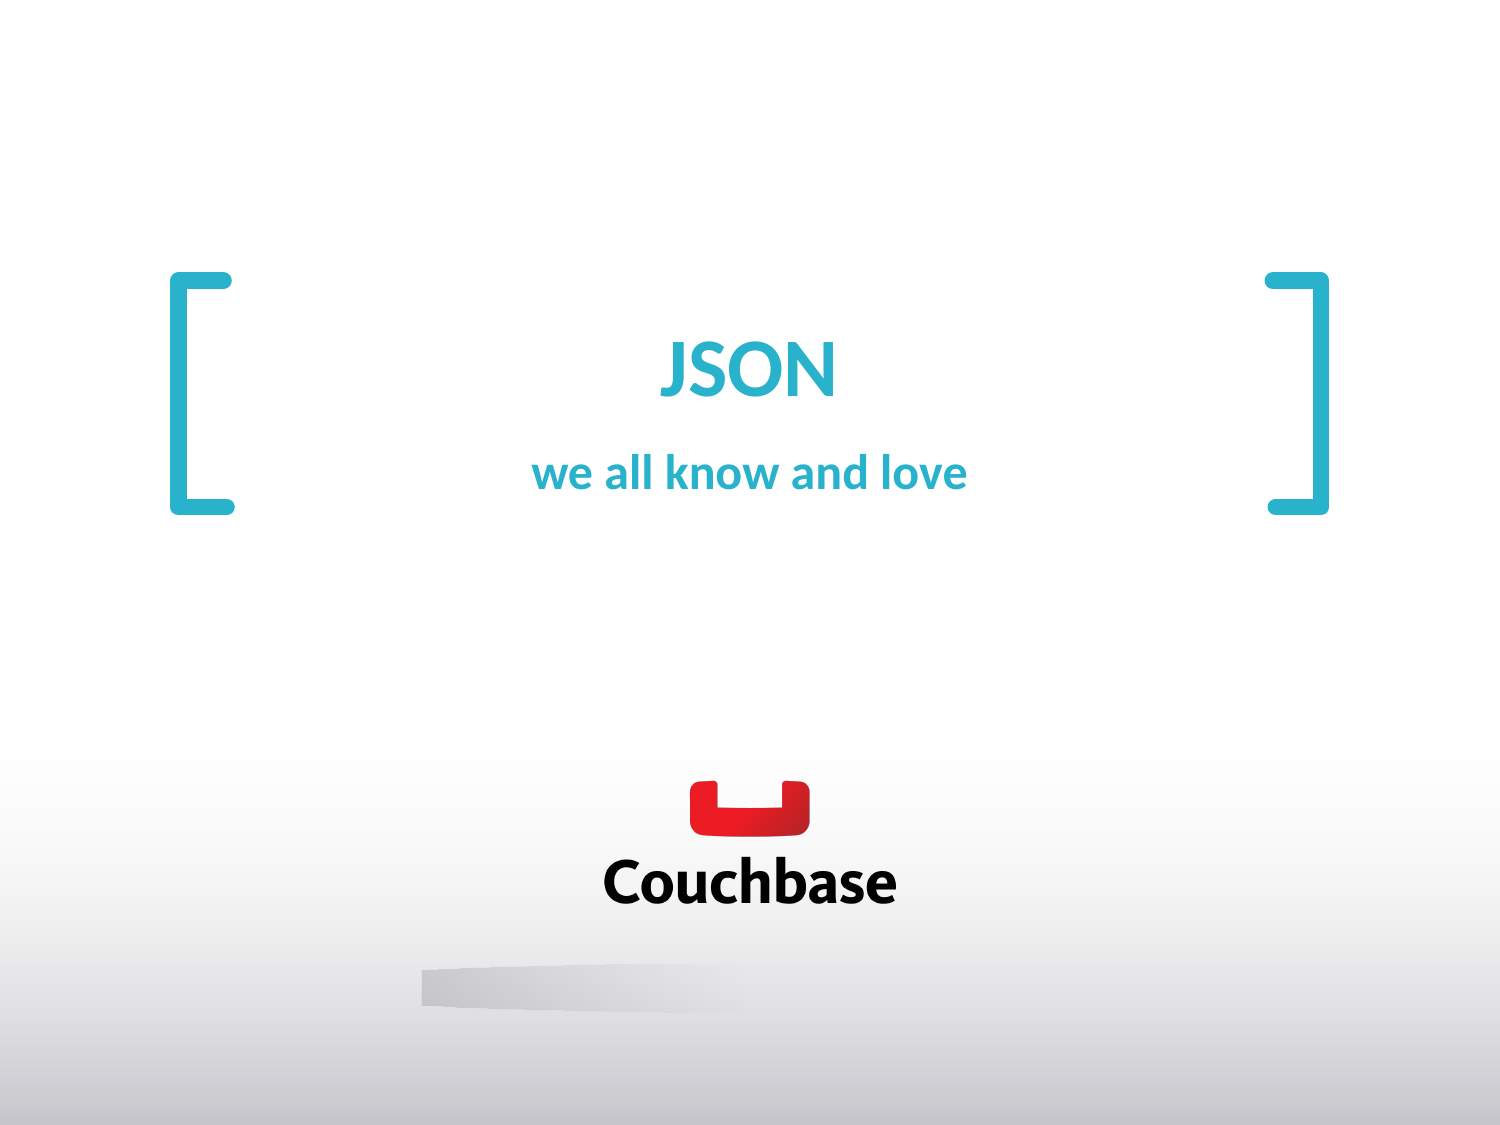

# JSON
we all know and love